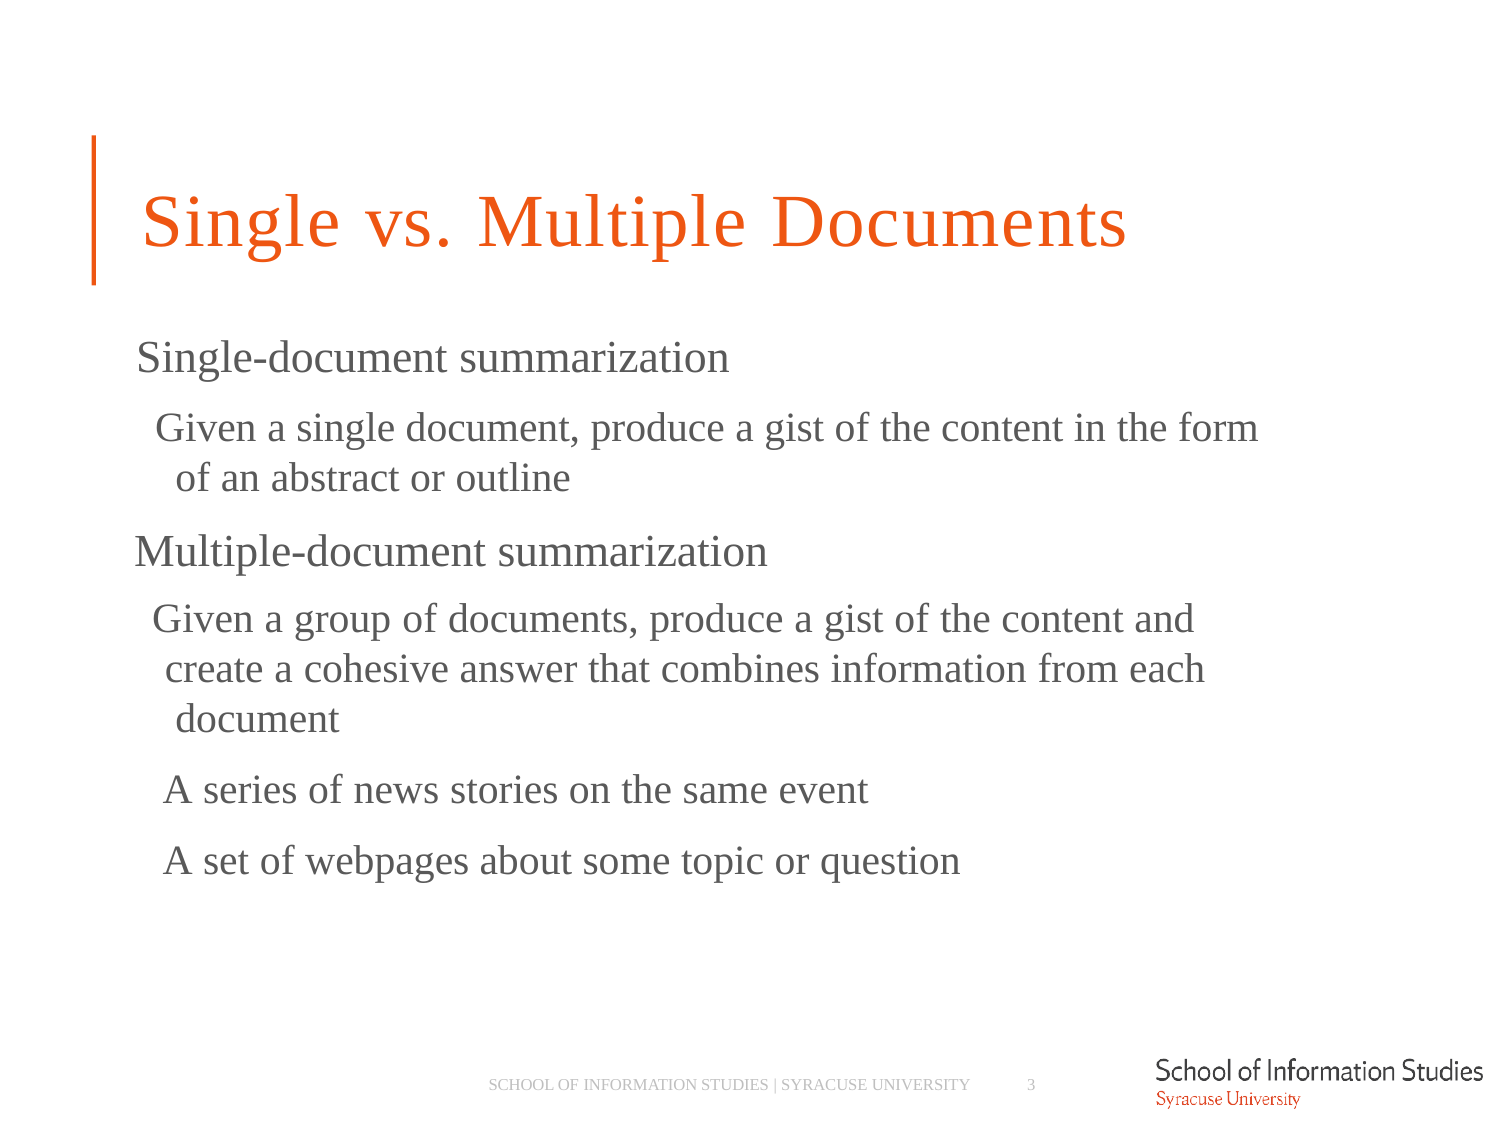

# Single vs. Multiple Documents
Single-document summarization
­ Given a single document, produce a gist of the content in the form  of an abstract or outline
Multiple-document summarization
­ Given a group of documents, produce a gist of the content and  create a cohesive answer that combines information from each  document
­ A series of news stories on the same event
­ A set of webpages about some topic or question
SCHOOL OF INFORMATION STUDIES | SYRACUSE UNIVERSITY
3